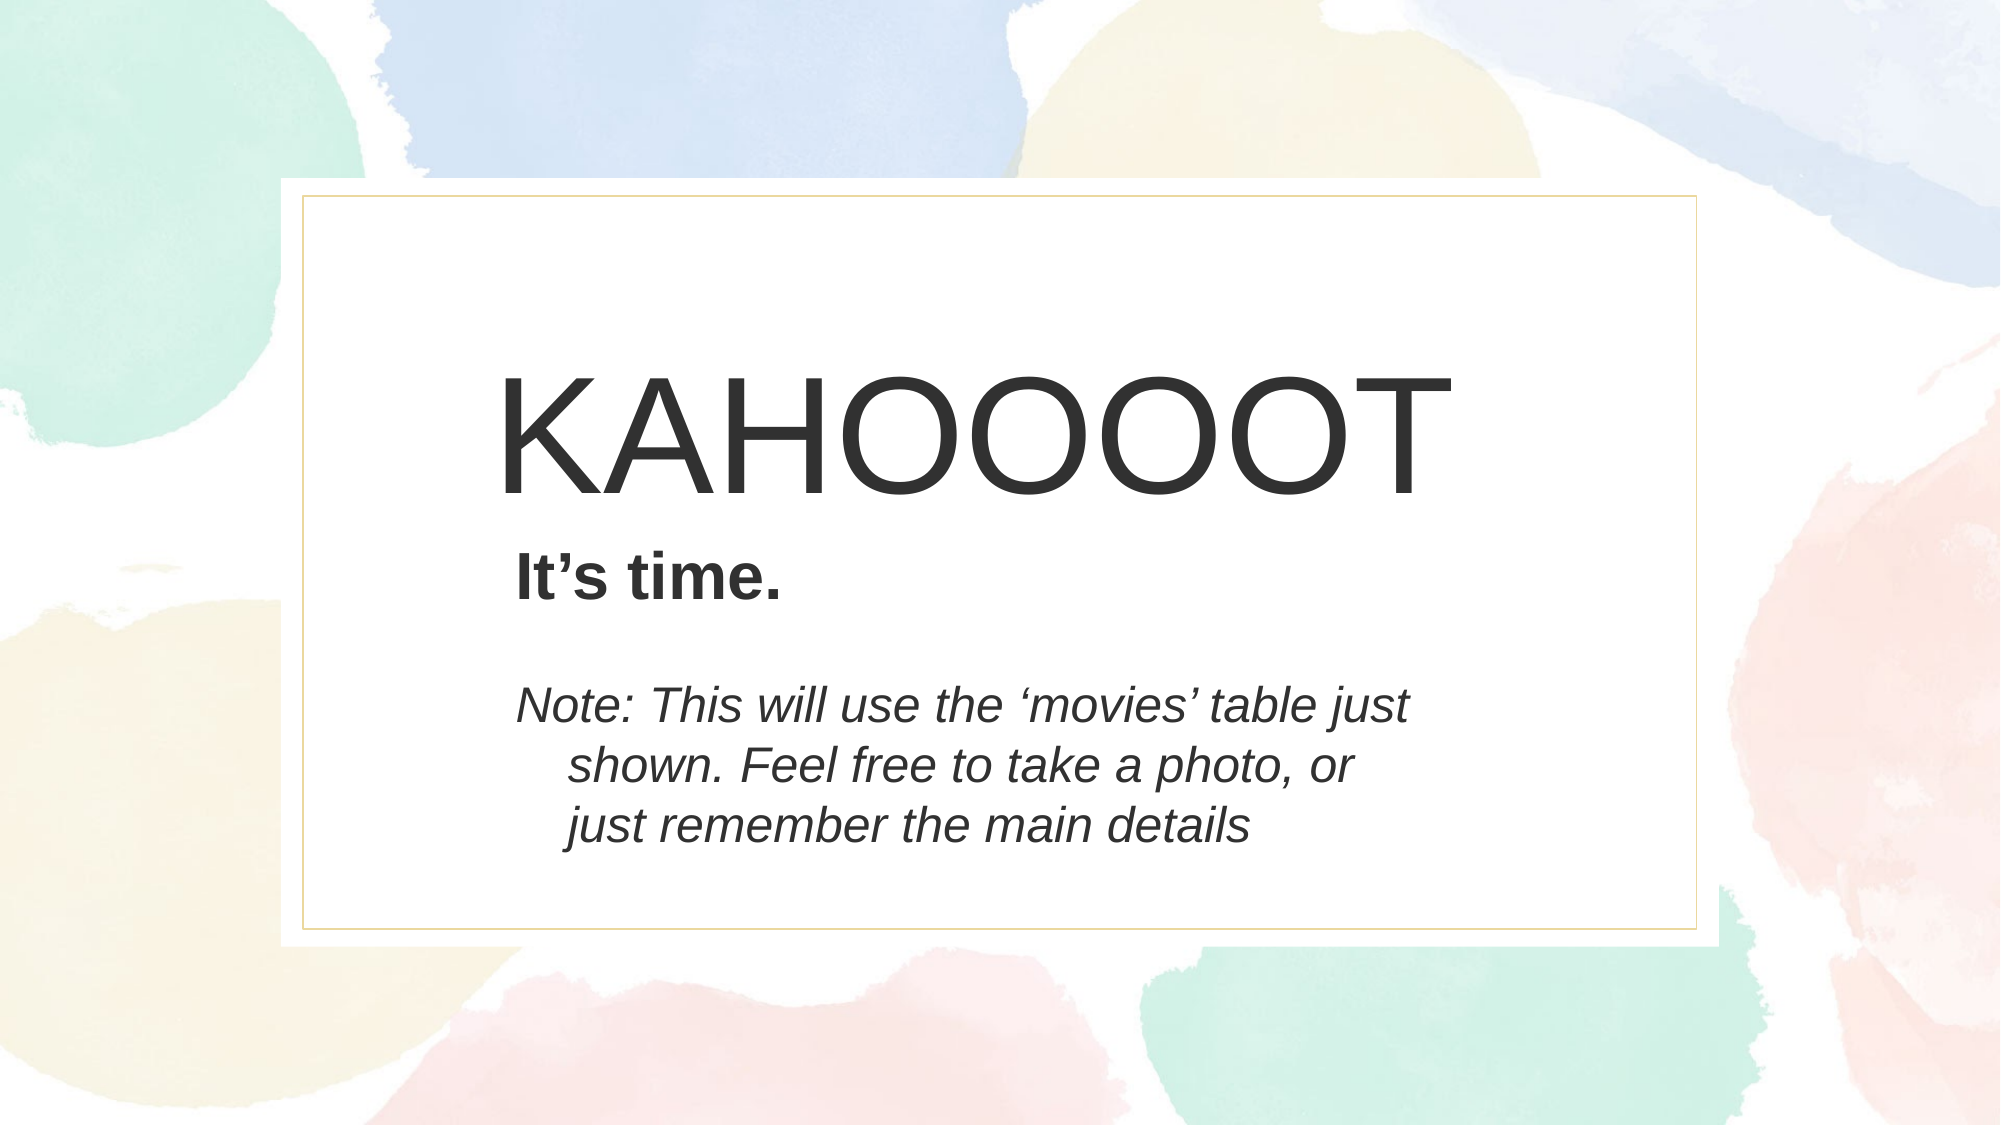

# KAHOOOOT
It’s time.

Note: This will use the ‘movies’ table just shown. Feel free to take a photo, or just remember the main details